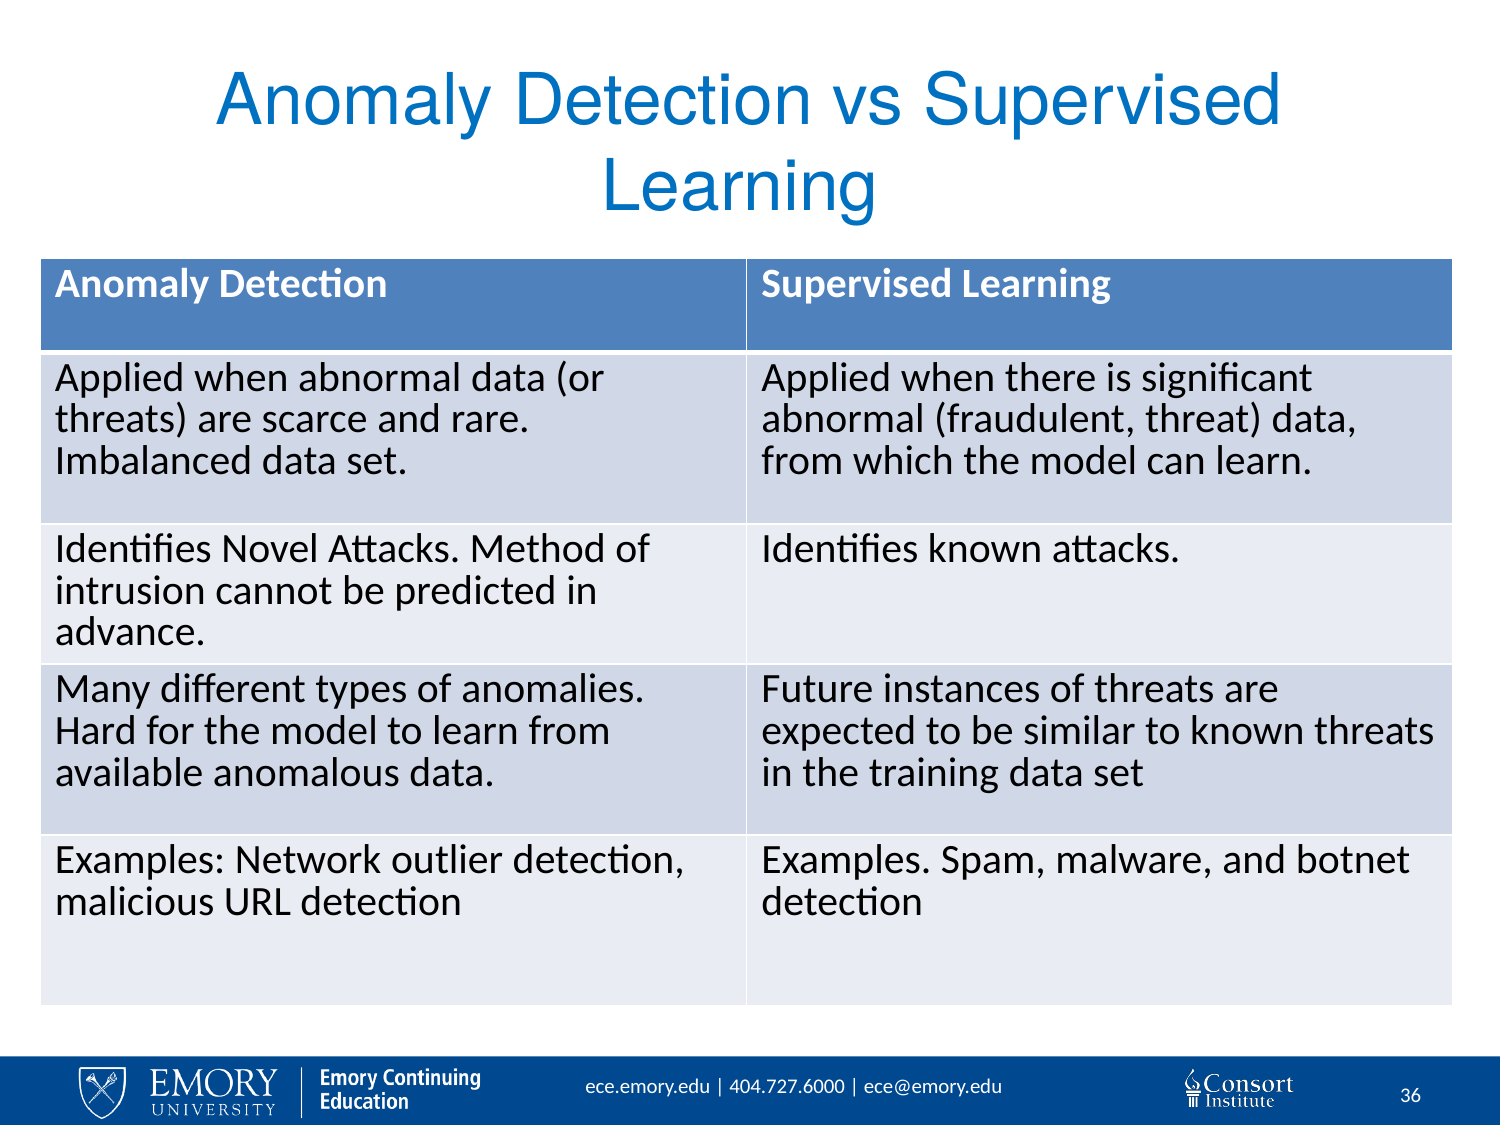

# Anomaly Detection vs Supervised Learning
| Anomaly Detection | Supervised Learning |
| --- | --- |
| Applied when abnormal data (or threats) are scarce and rare. Imbalanced data set. | Applied when there is significant abnormal (fraudulent, threat) data, from which the model can learn. |
| Identifies Novel Attacks. Method of intrusion cannot be predicted in advance. | Identifies known attacks. |
| Many different types of anomalies. Hard for the model to learn from available anomalous data. | Future instances of threats are expected to be similar to known threats in the training data set |
| Examples: Network outlier detection, malicious URL detection | Examples. Spam, malware, and botnet detection |
36